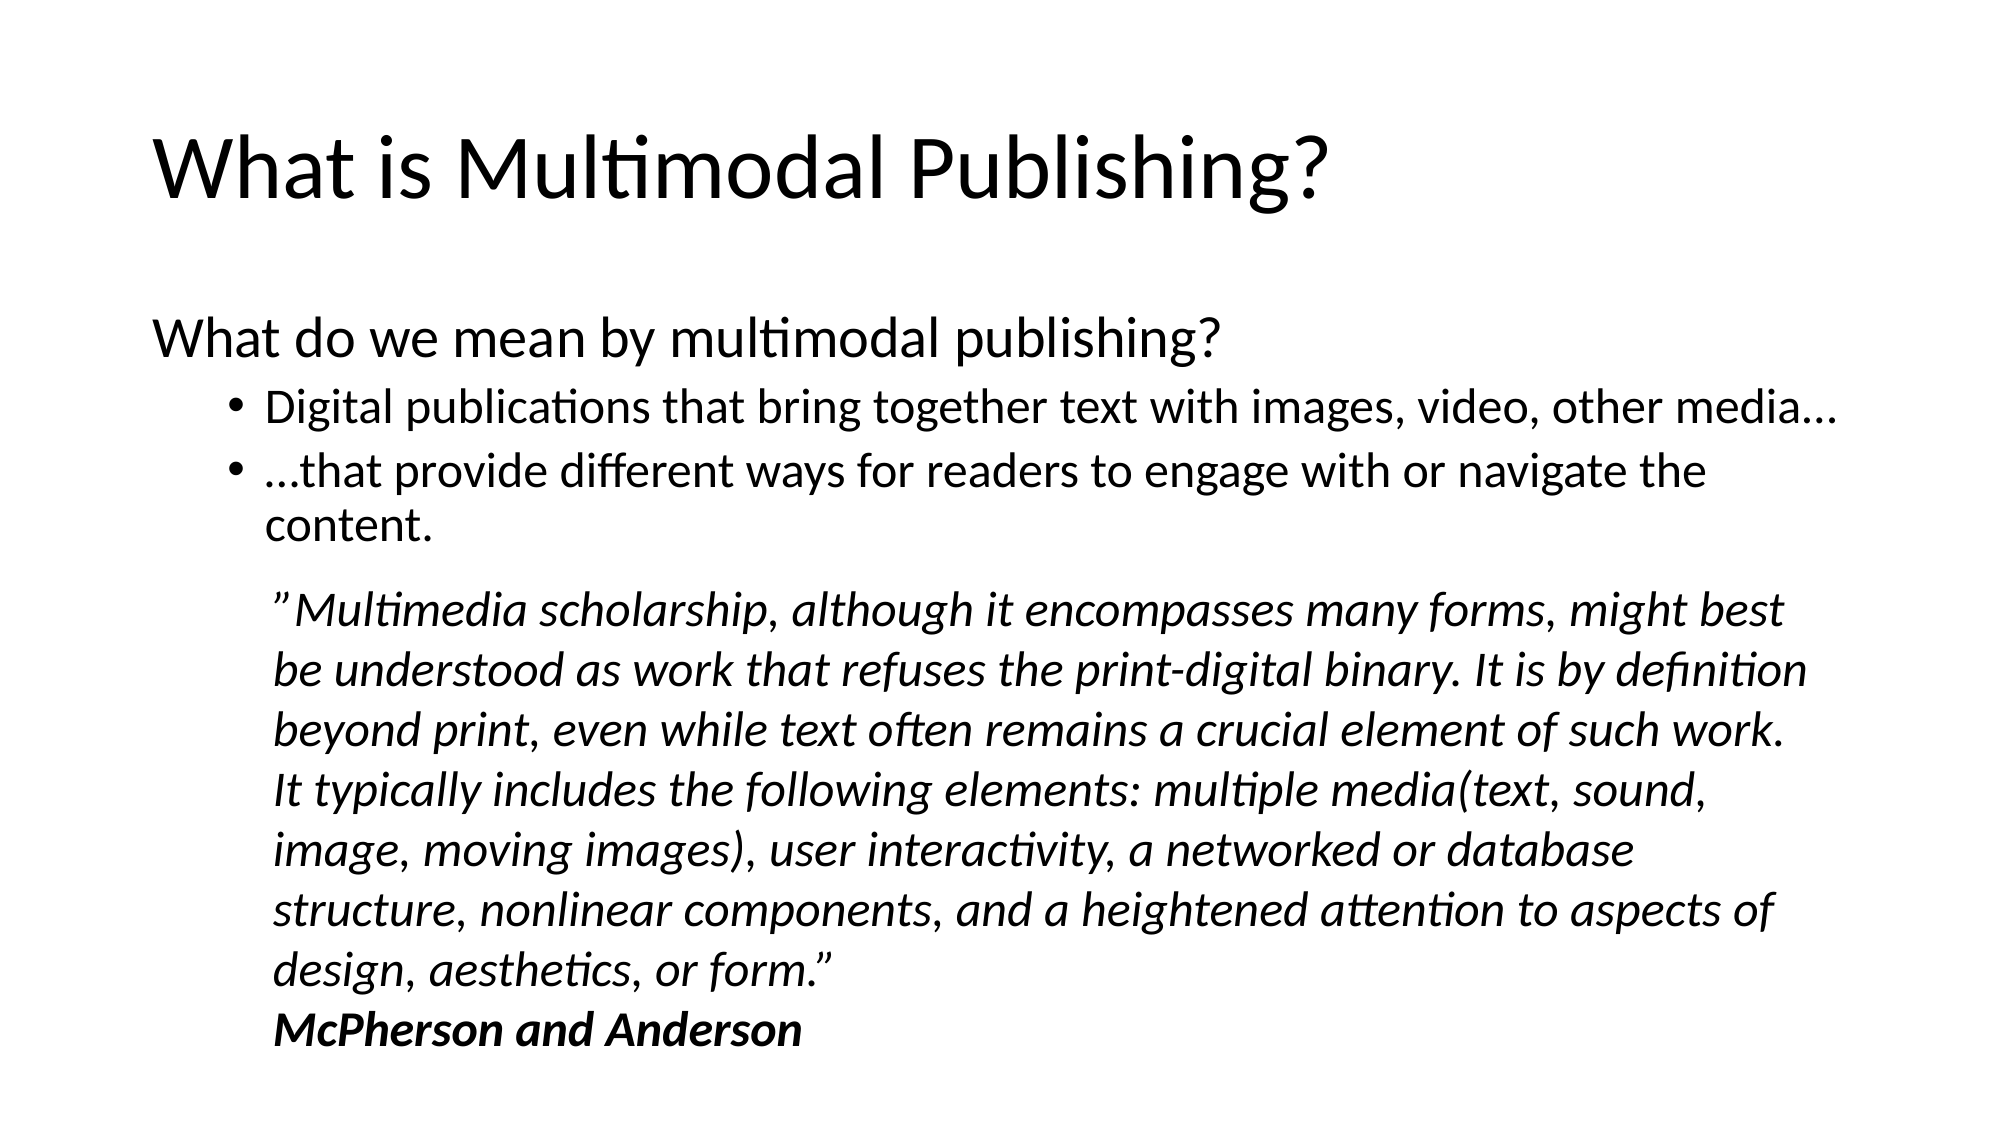

# What is Multimodal Publishing?
What do we mean by multimodal publishing?
Digital publications that bring together text with images, video, other media…
…that provide different ways for readers to engage with or navigate the content.
”Multimedia scholarship, although it encompasses many forms, might best be understood as work that refuses the print-digital binary. It is by definition beyond print, even while text often remains a crucial element of such work. It typically includes the following elements: multiple media(text, sound, image, moving images), user interactivity, a networked or database structure, nonlinear components, and a heightened attention to aspects of design, aesthetics, or form.”
McPherson and Anderson